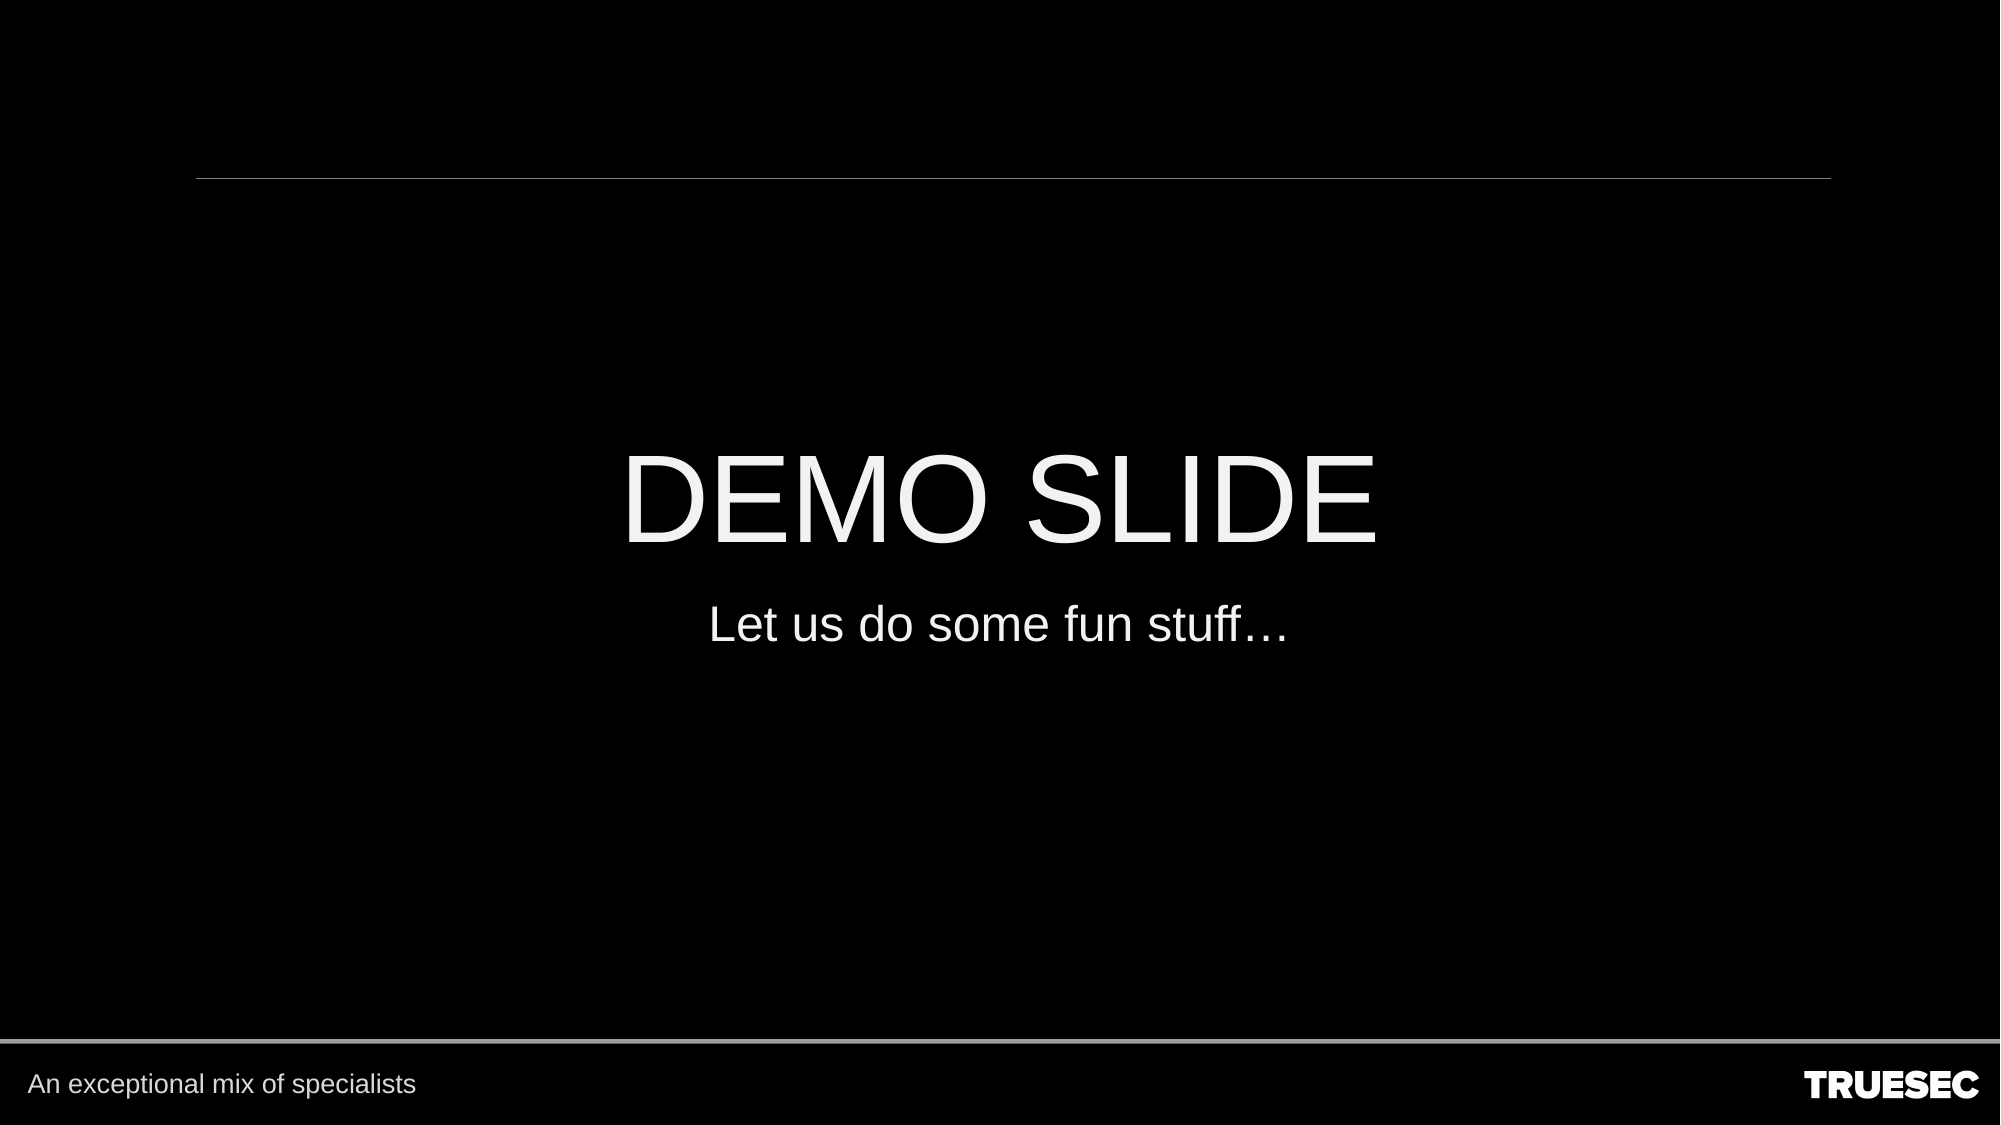

# DEMO SLIDE
Let us do some fun stuff…